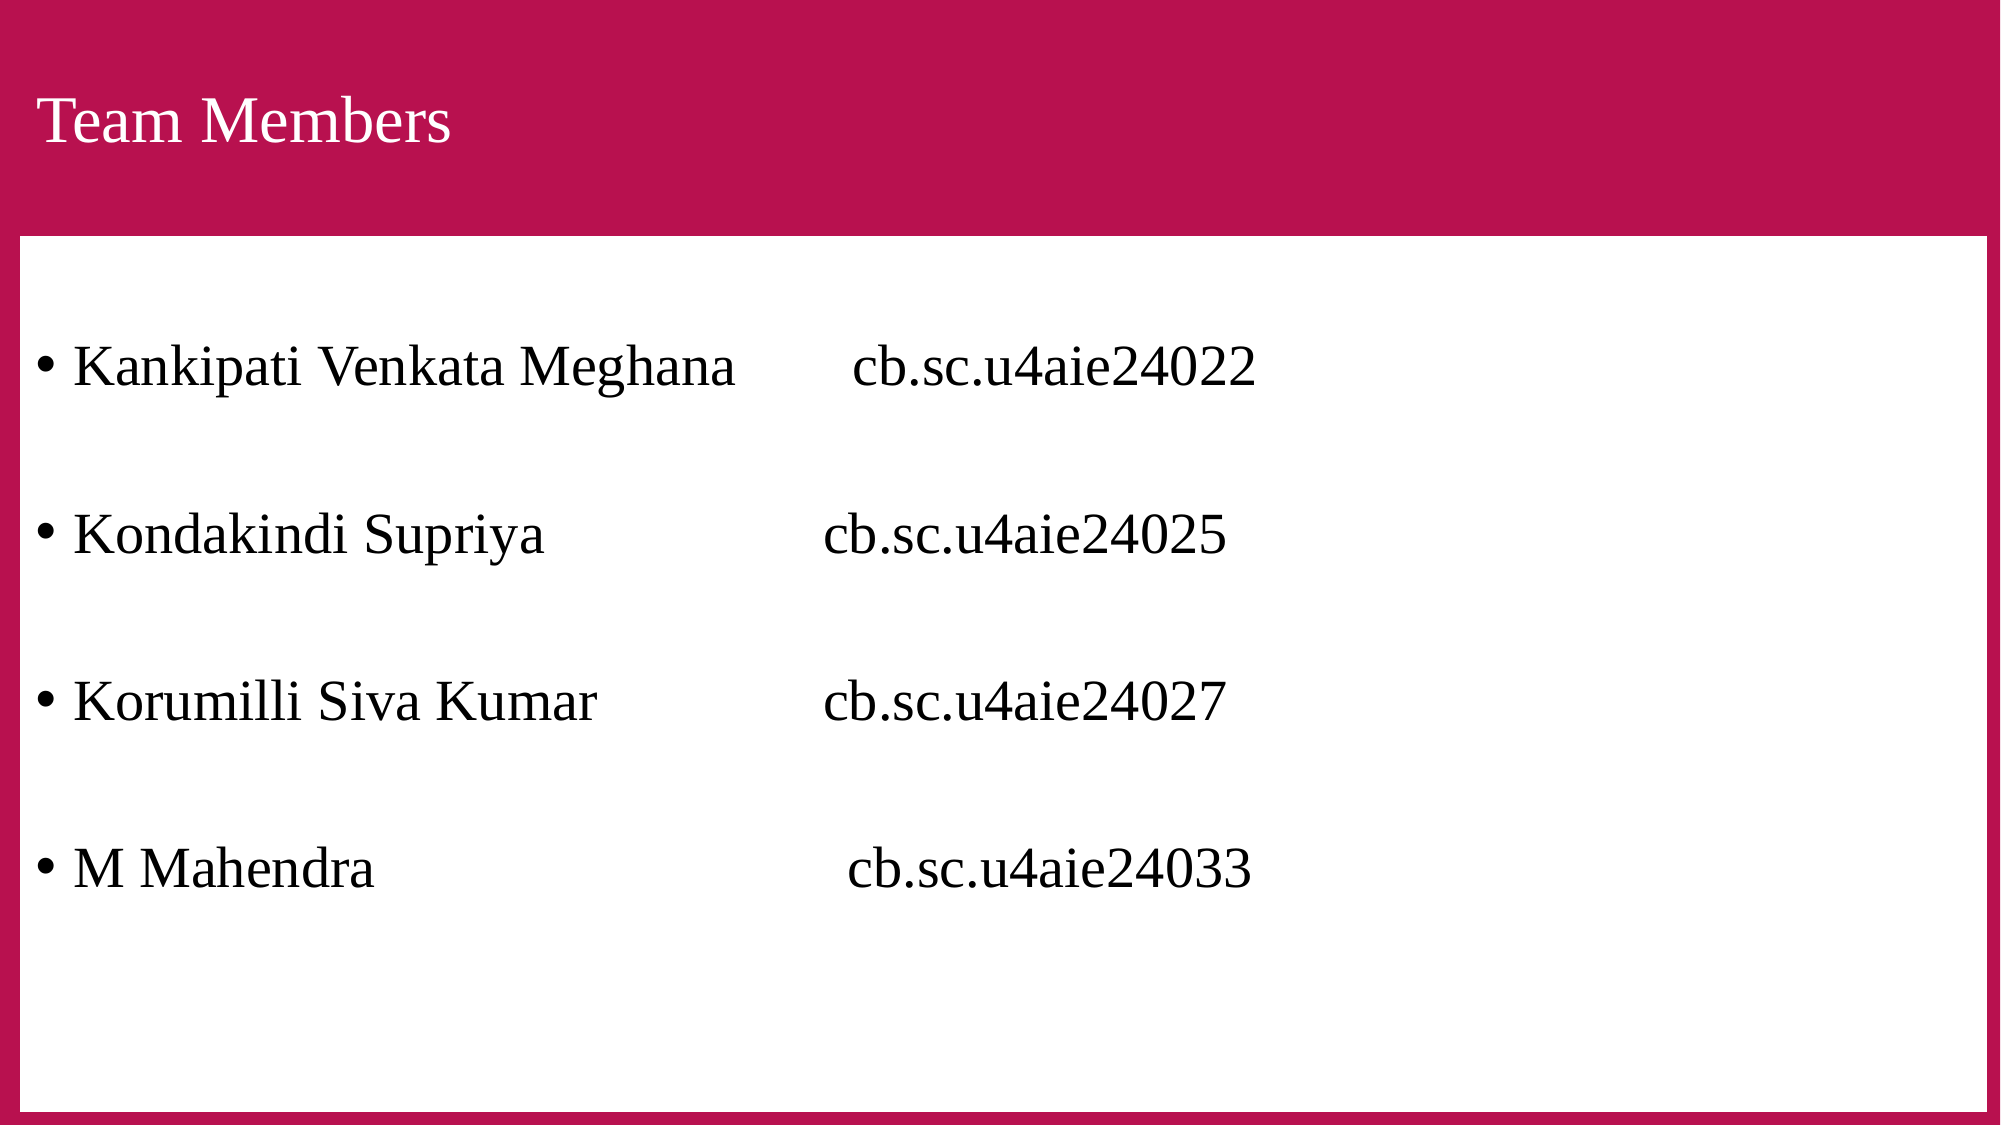

# Team Members

Kankipati Venkata Meghana  cb.sc.u4aie24022

Kondakindi Supriya		cb.sc.u4aie24025

Korumilli Siva Kumar		cb.sc.u4aie24027

M Mahendra		   cb.sc.u4aie24033